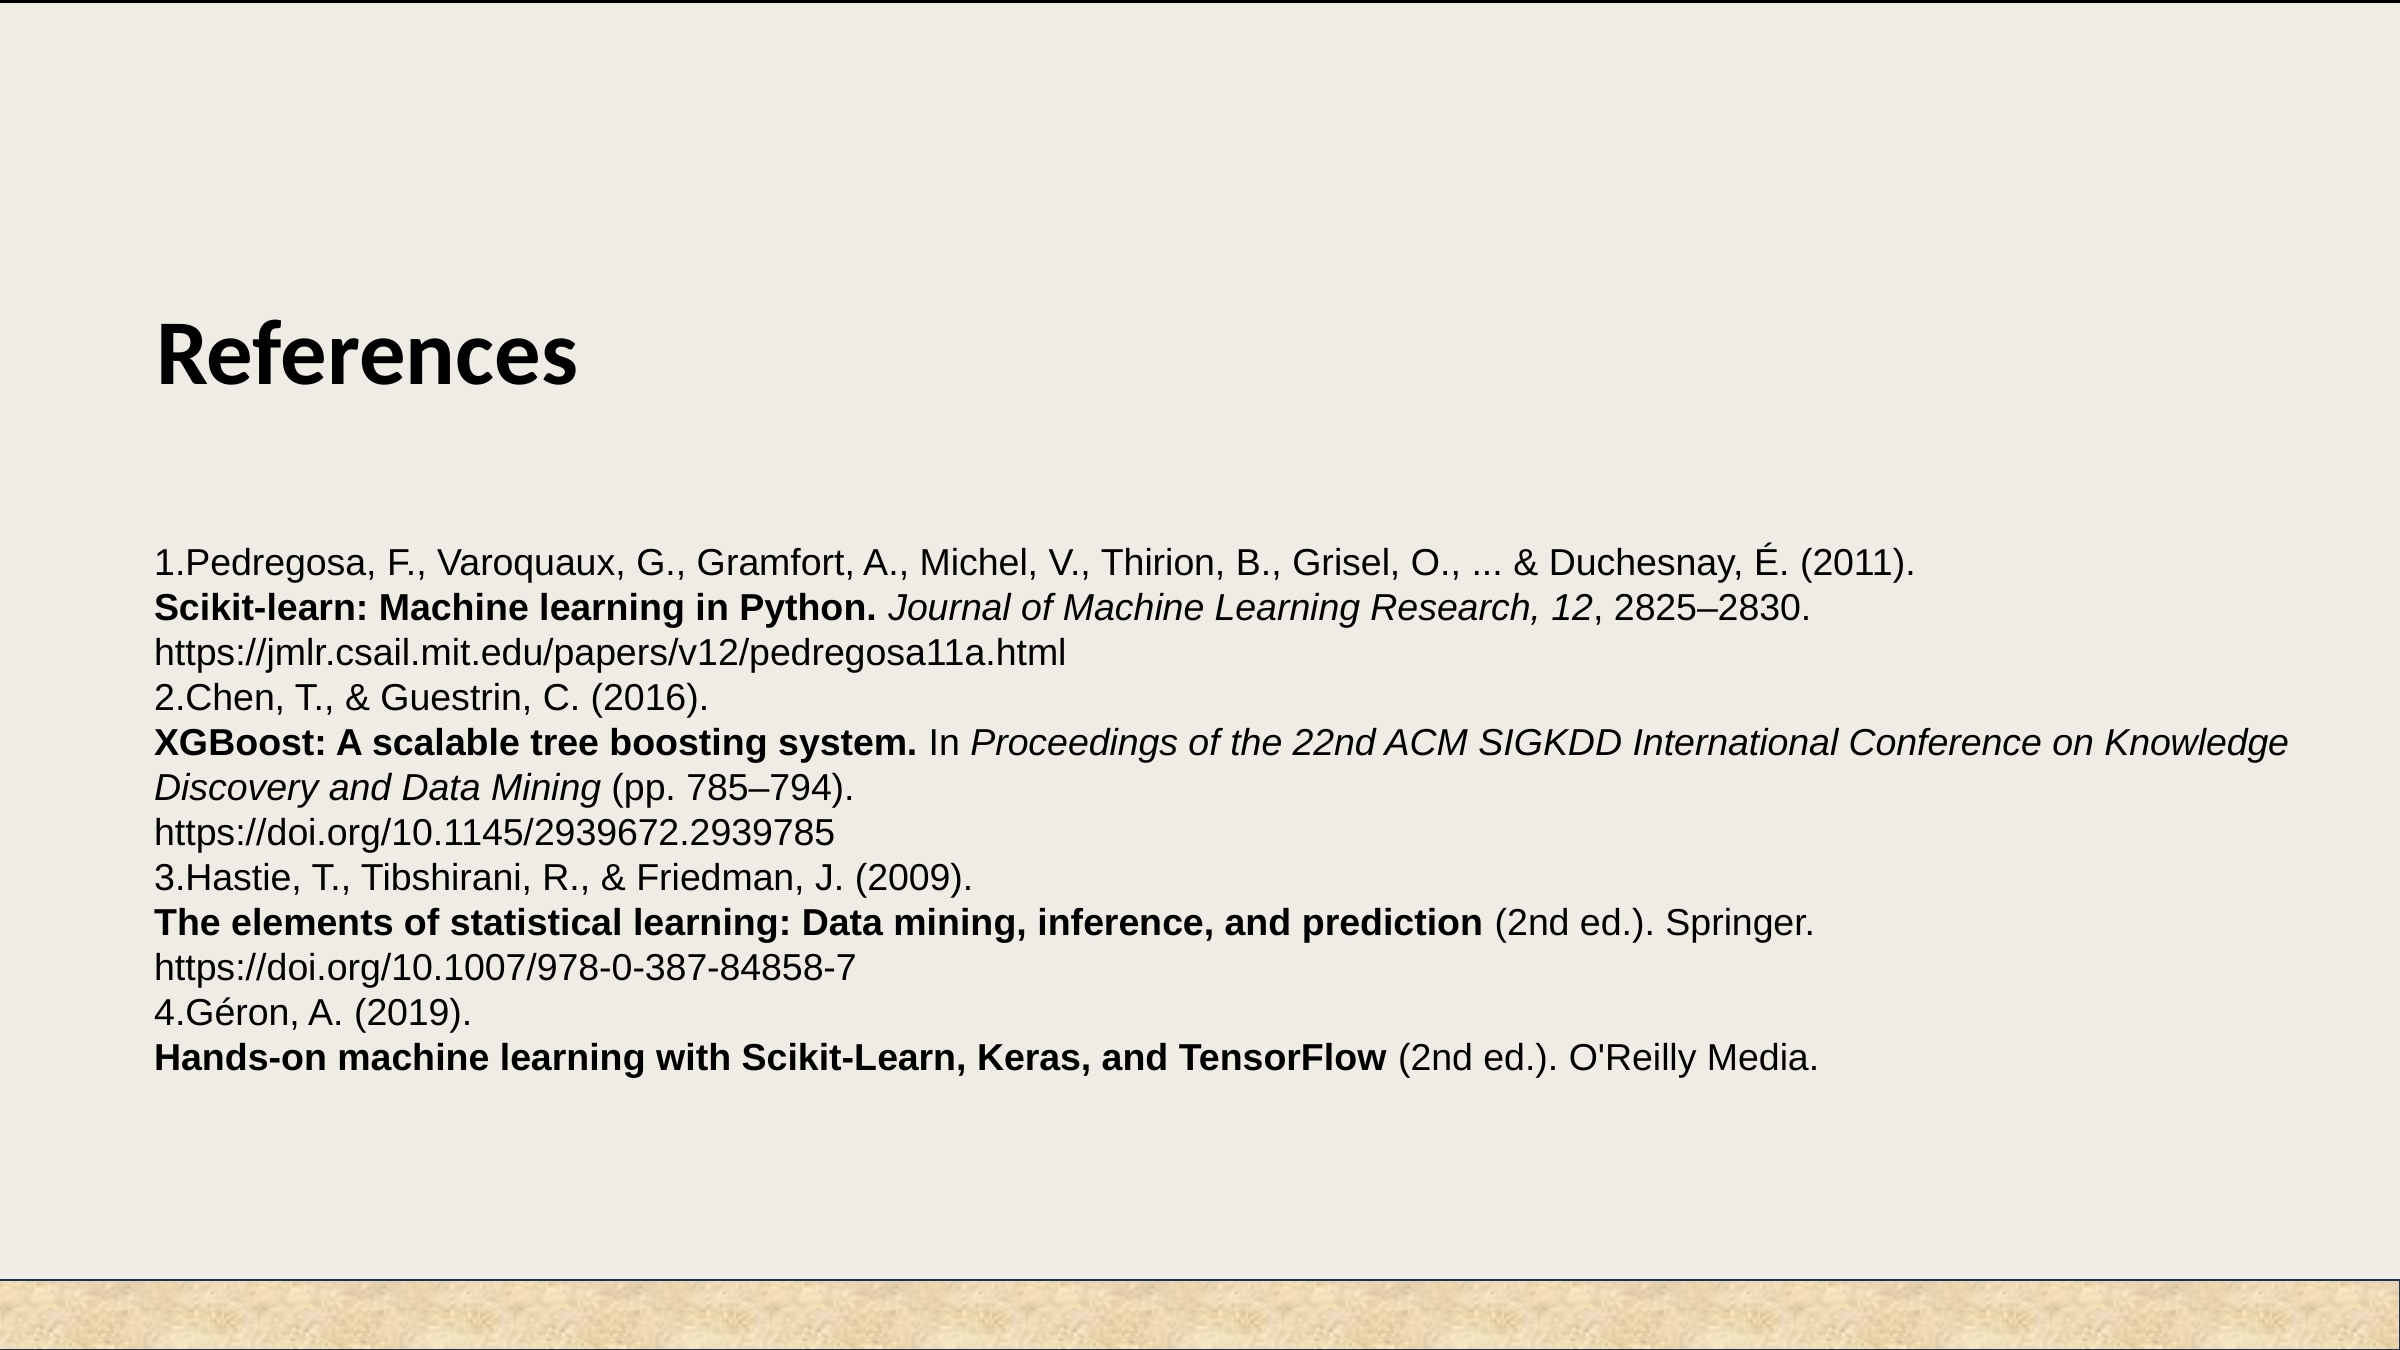

References

Pedregosa, F., Varoquaux, G., Gramfort, A., Michel, V., Thirion, B., Grisel, O., ... & Duchesnay, É. (2011).
Scikit-learn: Machine learning in Python. Journal of Machine Learning Research, 12, 2825–2830.
https://jmlr.csail.mit.edu/papers/v12/pedregosa11a.html
Chen, T., & Guestrin, C. (2016).
XGBoost: A scalable tree boosting system. In Proceedings of the 22nd ACM SIGKDD International Conference on Knowledge Discovery and Data Mining (pp. 785–794).
https://doi.org/10.1145/2939672.2939785
Hastie, T., Tibshirani, R., & Friedman, J. (2009).
The elements of statistical learning: Data mining, inference, and prediction (2nd ed.). Springer.
https://doi.org/10.1007/978-0-387-84858-7
Géron, A. (2019).
Hands-on machine learning with Scikit-Learn, Keras, and TensorFlow (2nd ed.). O'Reilly Media.